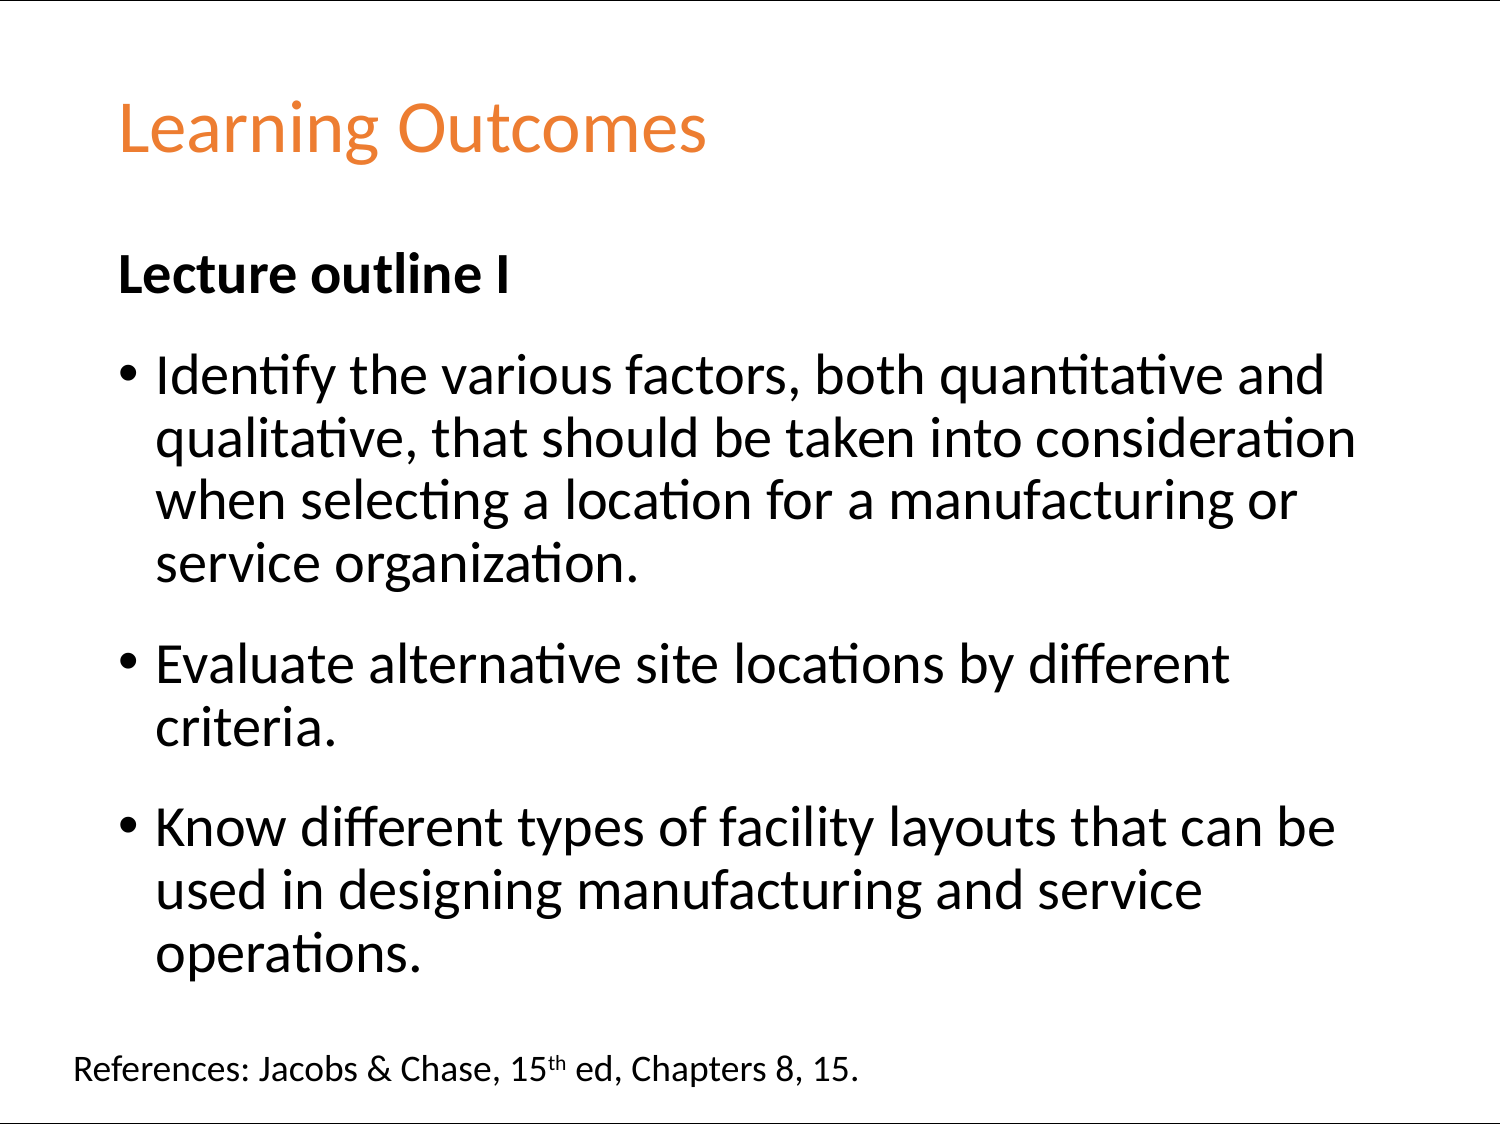

# Learning Outcomes
Lecture outline I
Identify the various factors, both quantitative and qualitative, that should be taken into consideration when selecting a location for a manufacturing or service organization.
Evaluate alternative site locations by different criteria.
Know different types of facility layouts that can be used in designing manufacturing and service operations.
References: Jacobs & Chase, 15th ed, Chapters 8, 15.